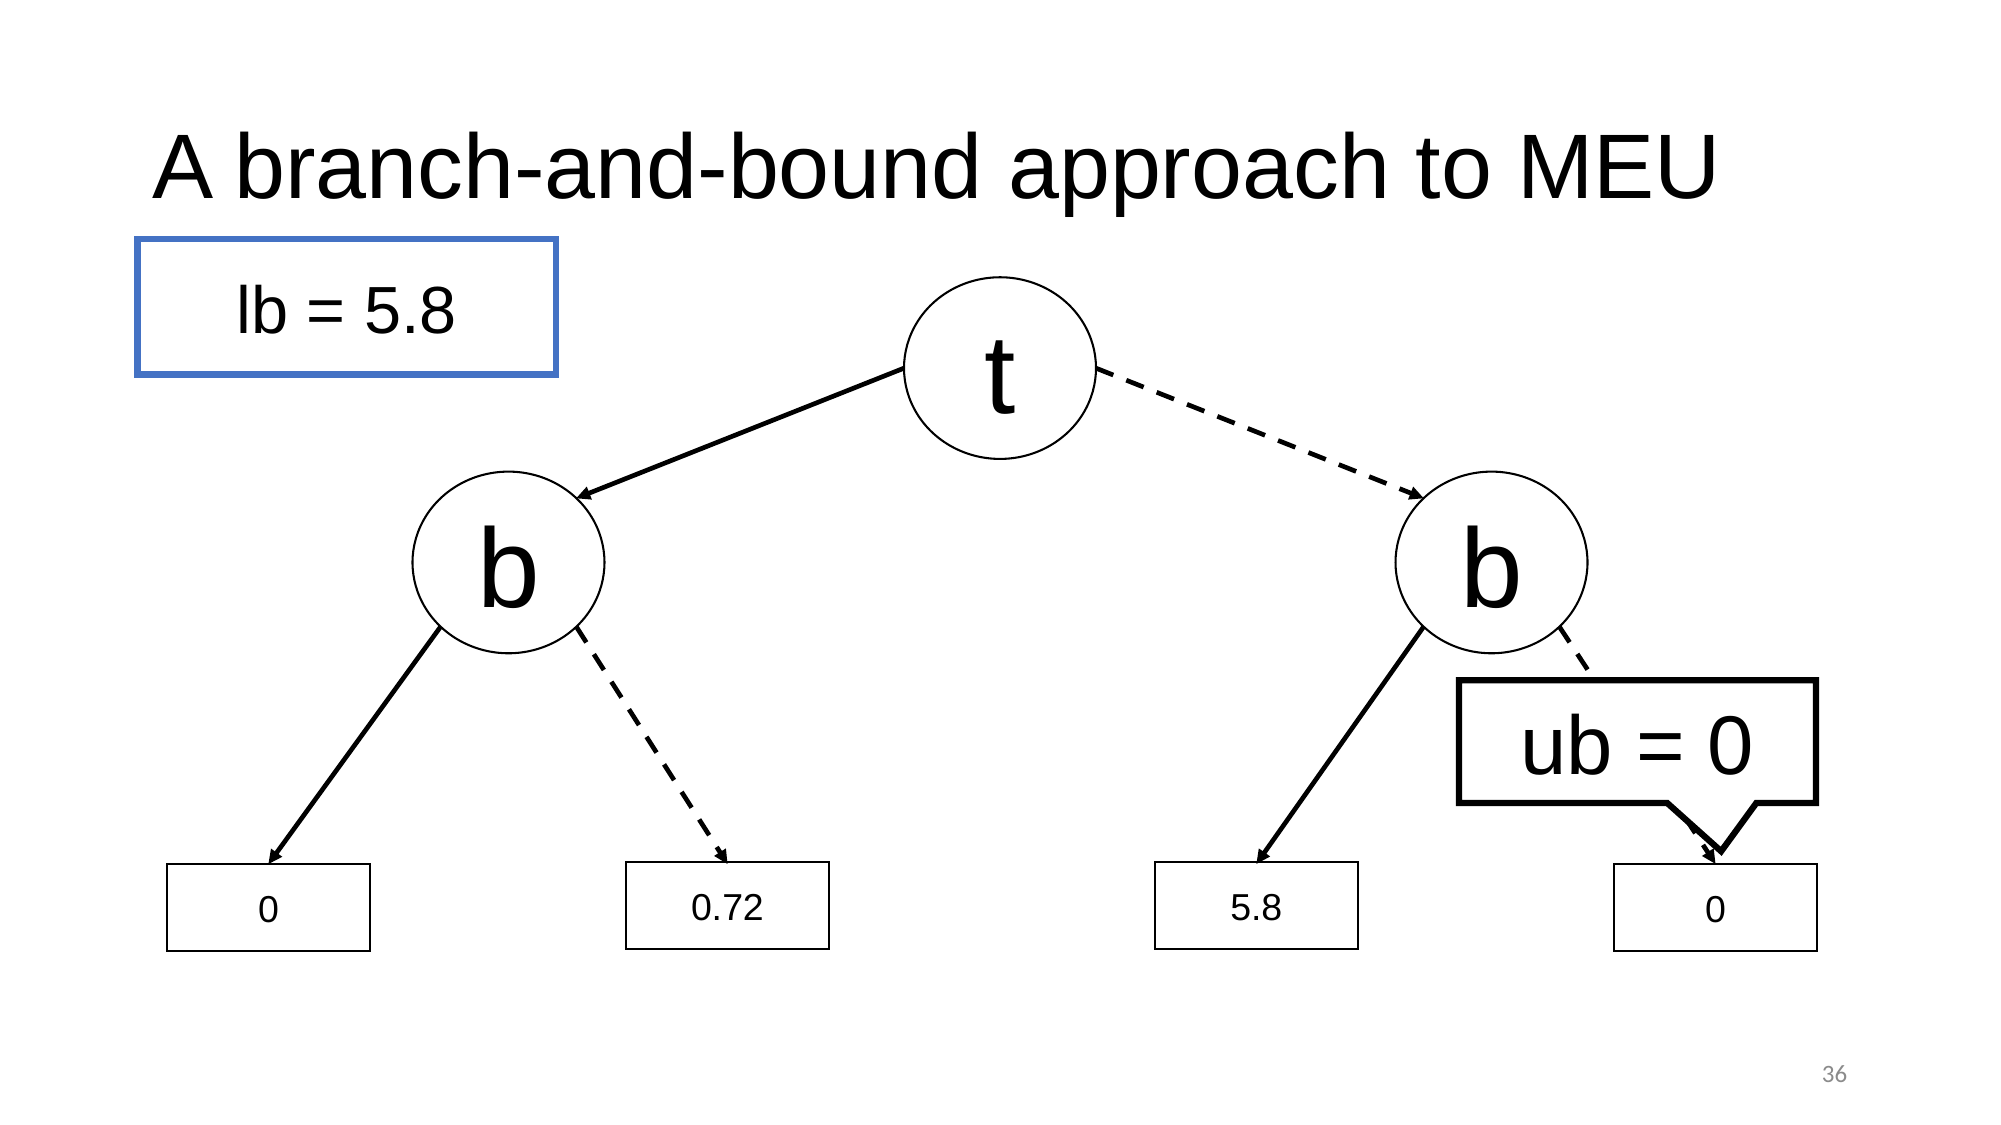

# A branch-and-bound approach to MEU
lb = 5.8
t
b
b
ub = 0
0.72
5.8
0
0
36